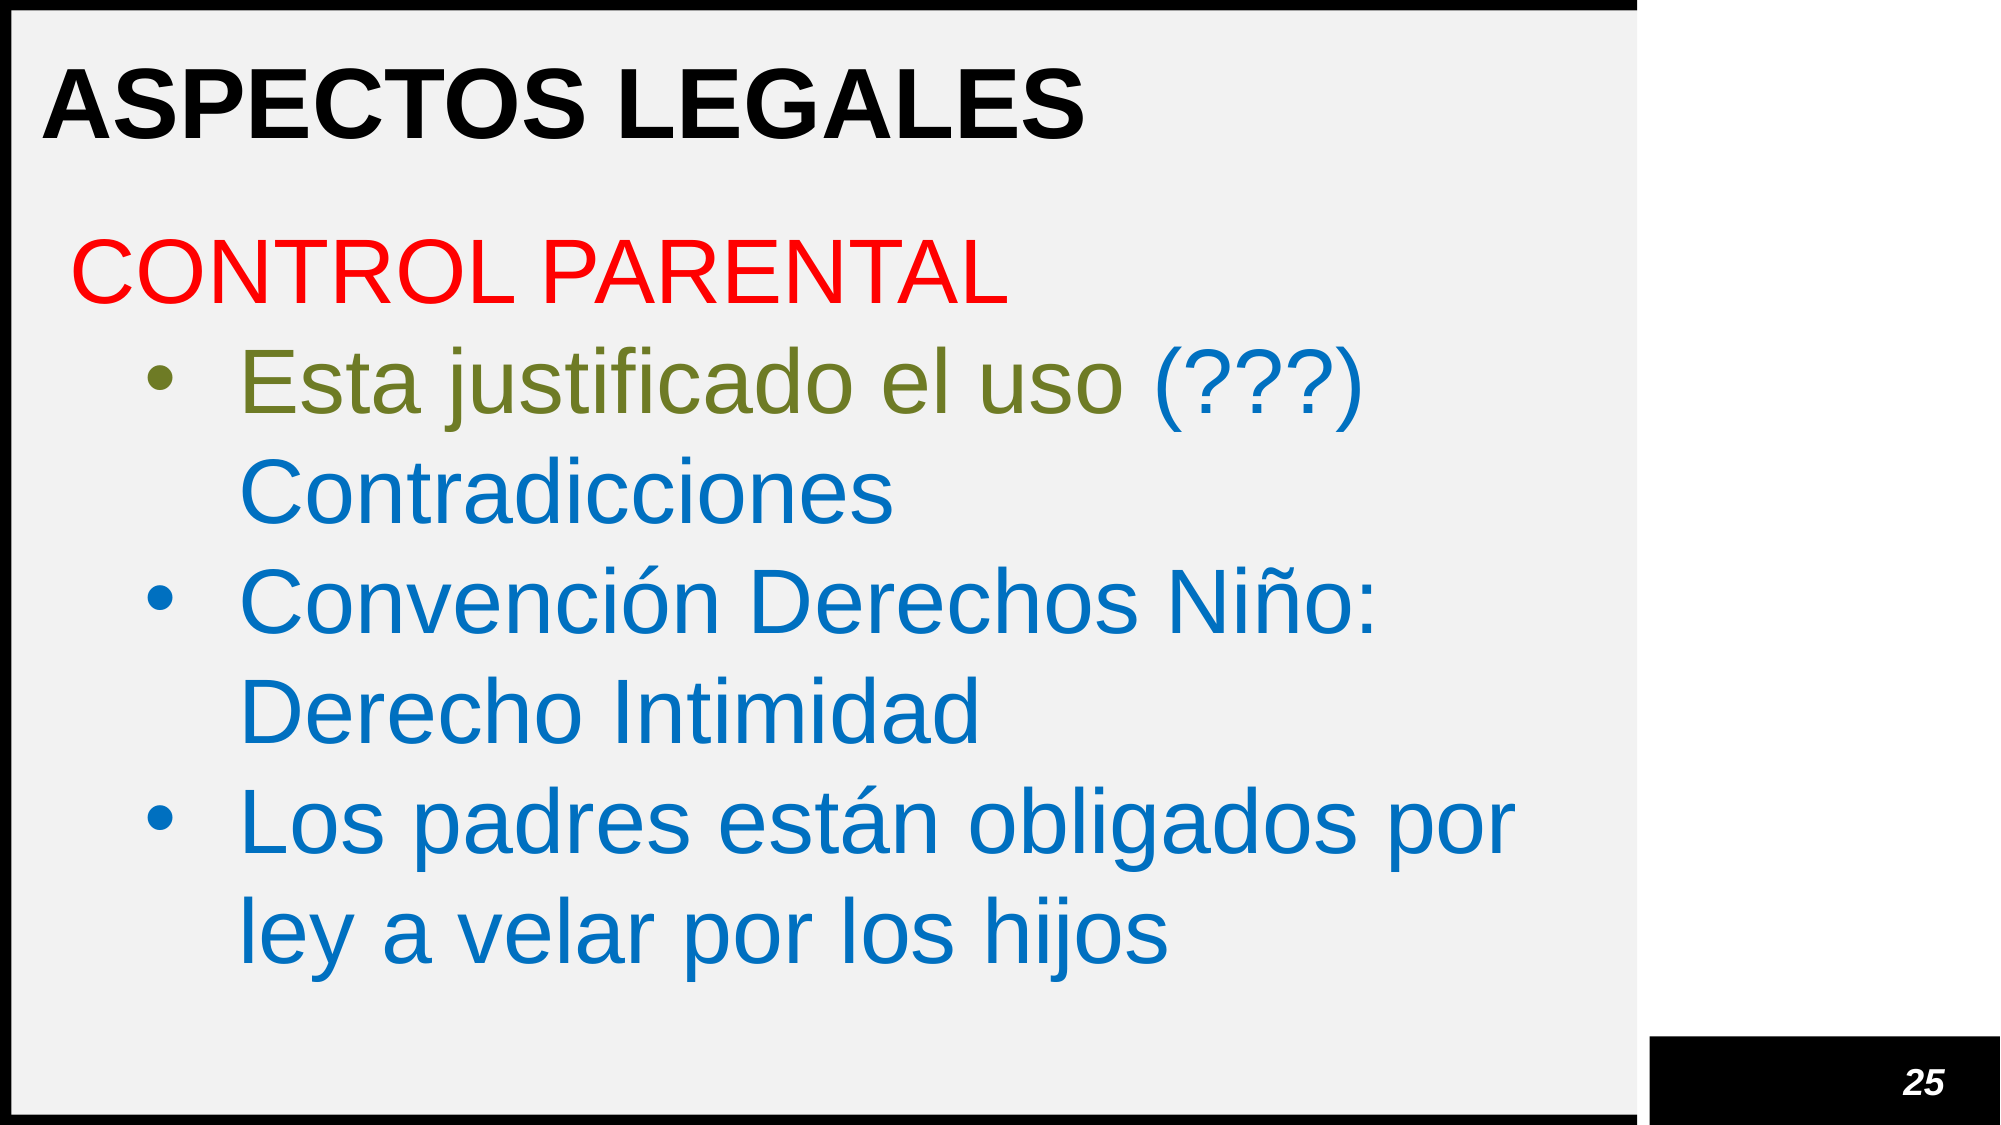

ASPECTOS LEGALES
CONTROL PARENTAL
Esta justificado el uso (???) Contradicciones
Convención Derechos Niño: Derecho Intimidad
Los padres están obligados por ley a velar por los hijos
25